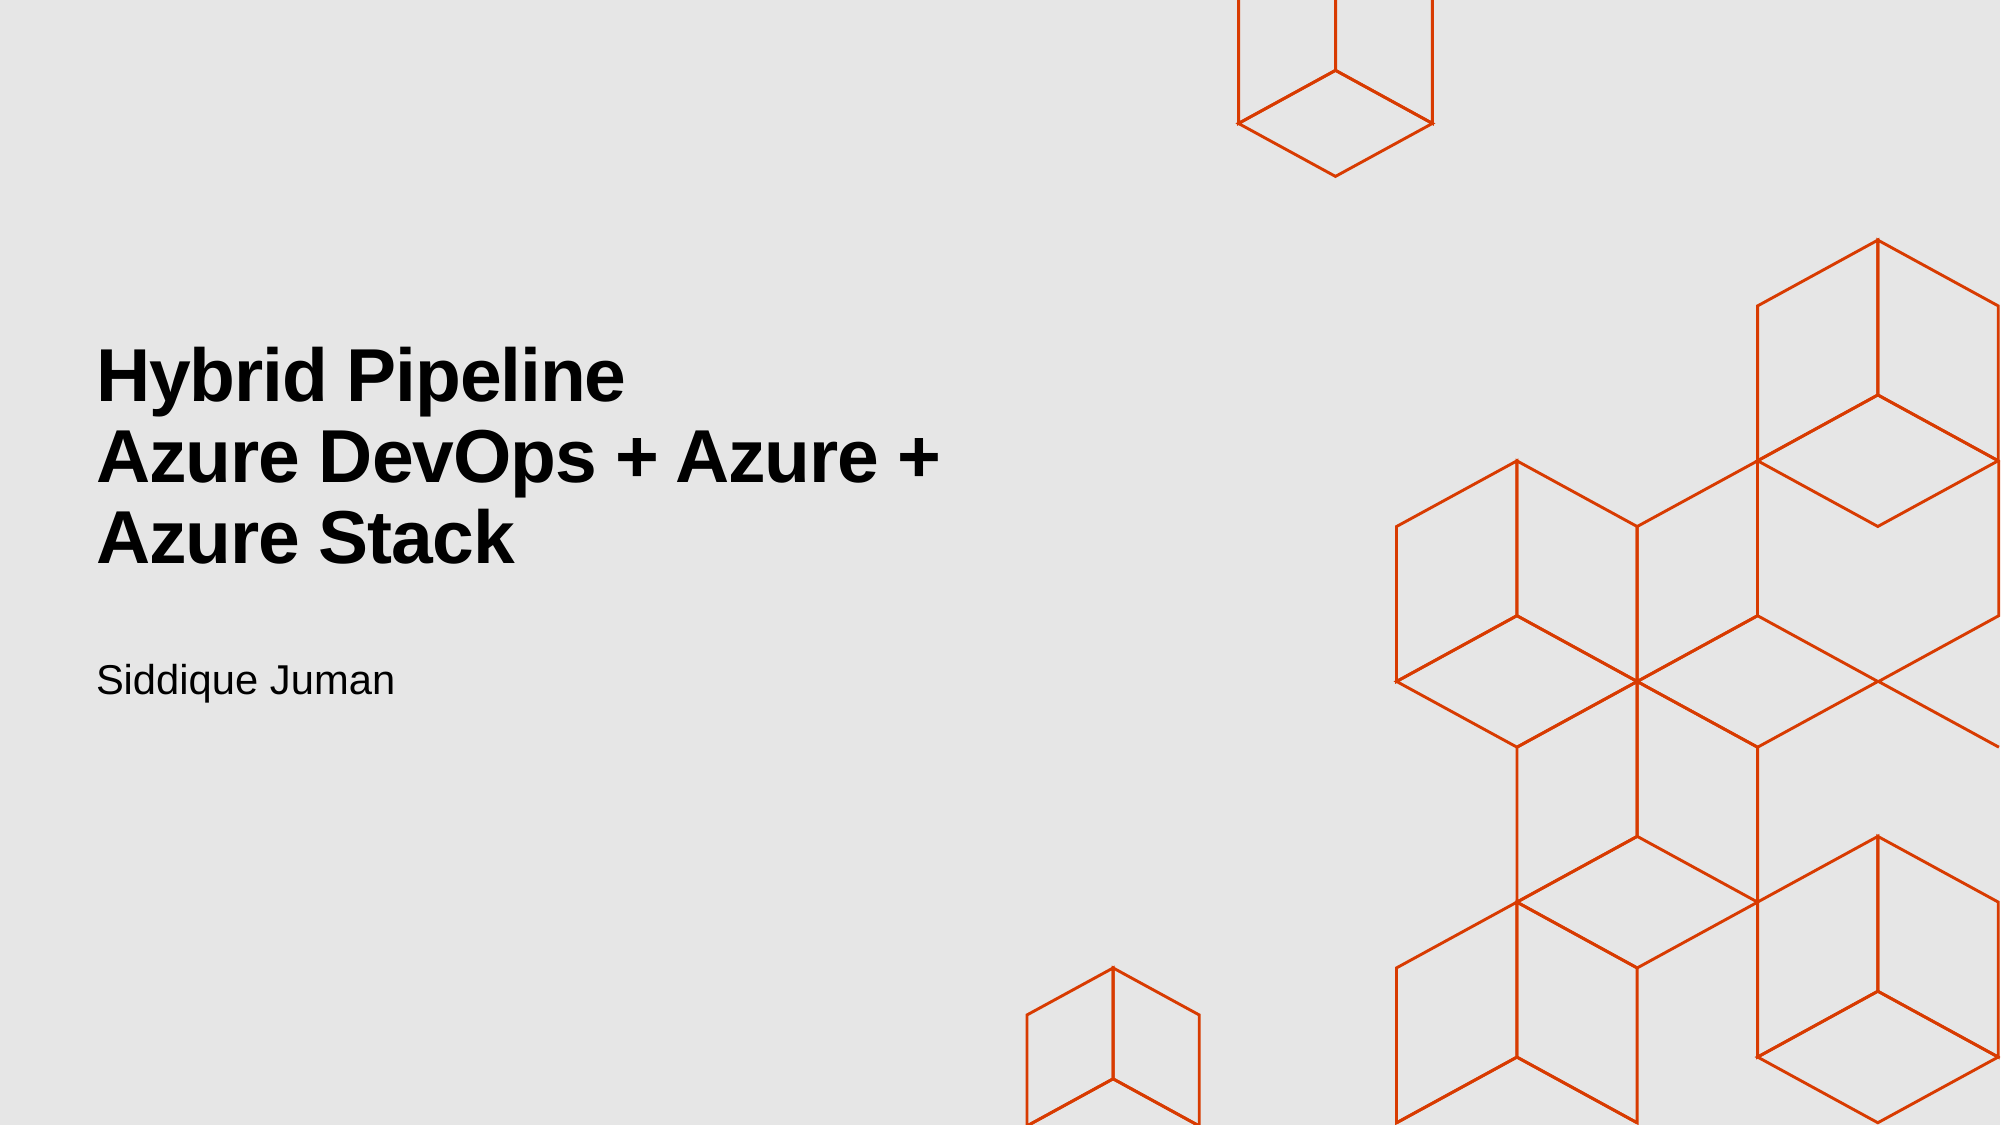

# Hybrid Pipeline Azure DevOps + Azure + Azure Stack
Siddique Juman